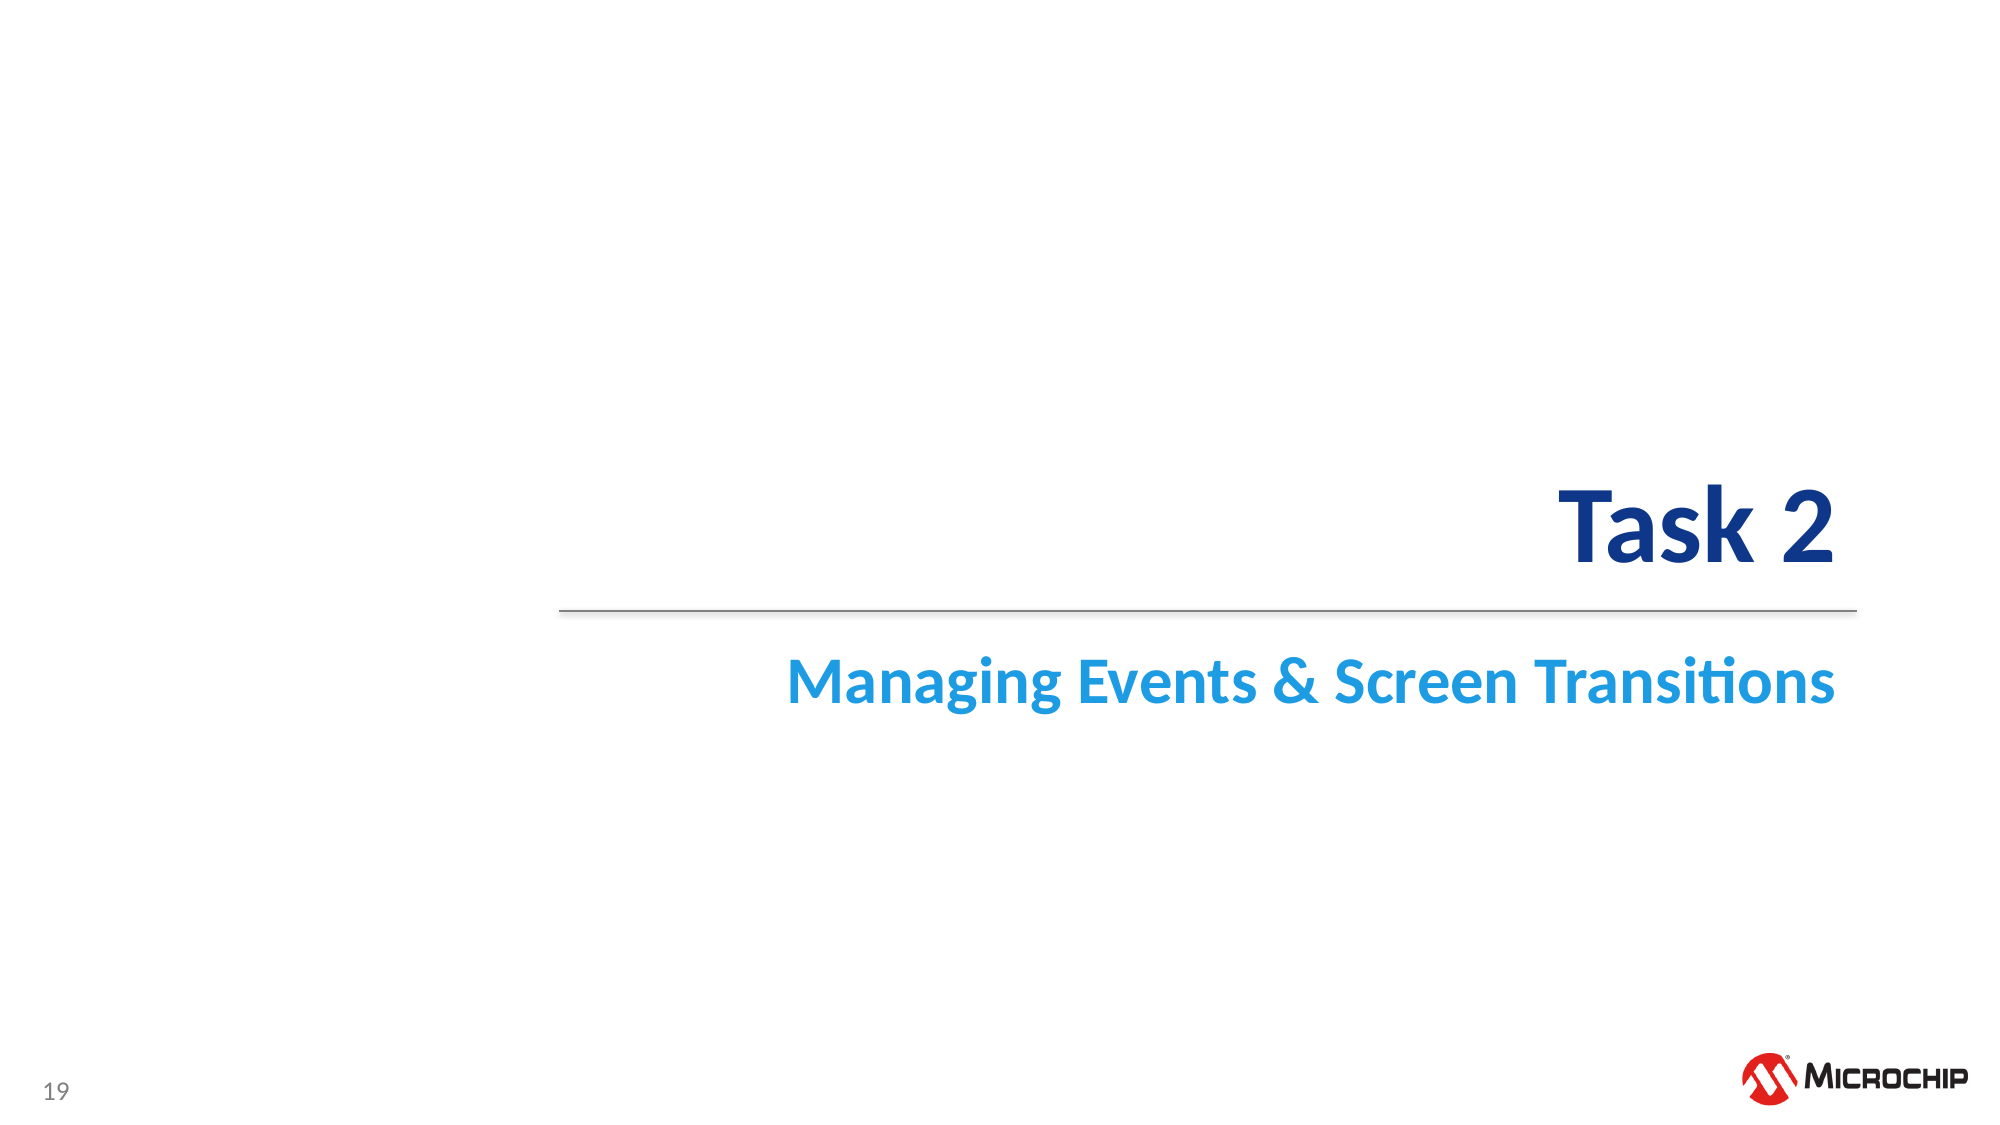

# Task 2
Managing Events & Screen Transitions